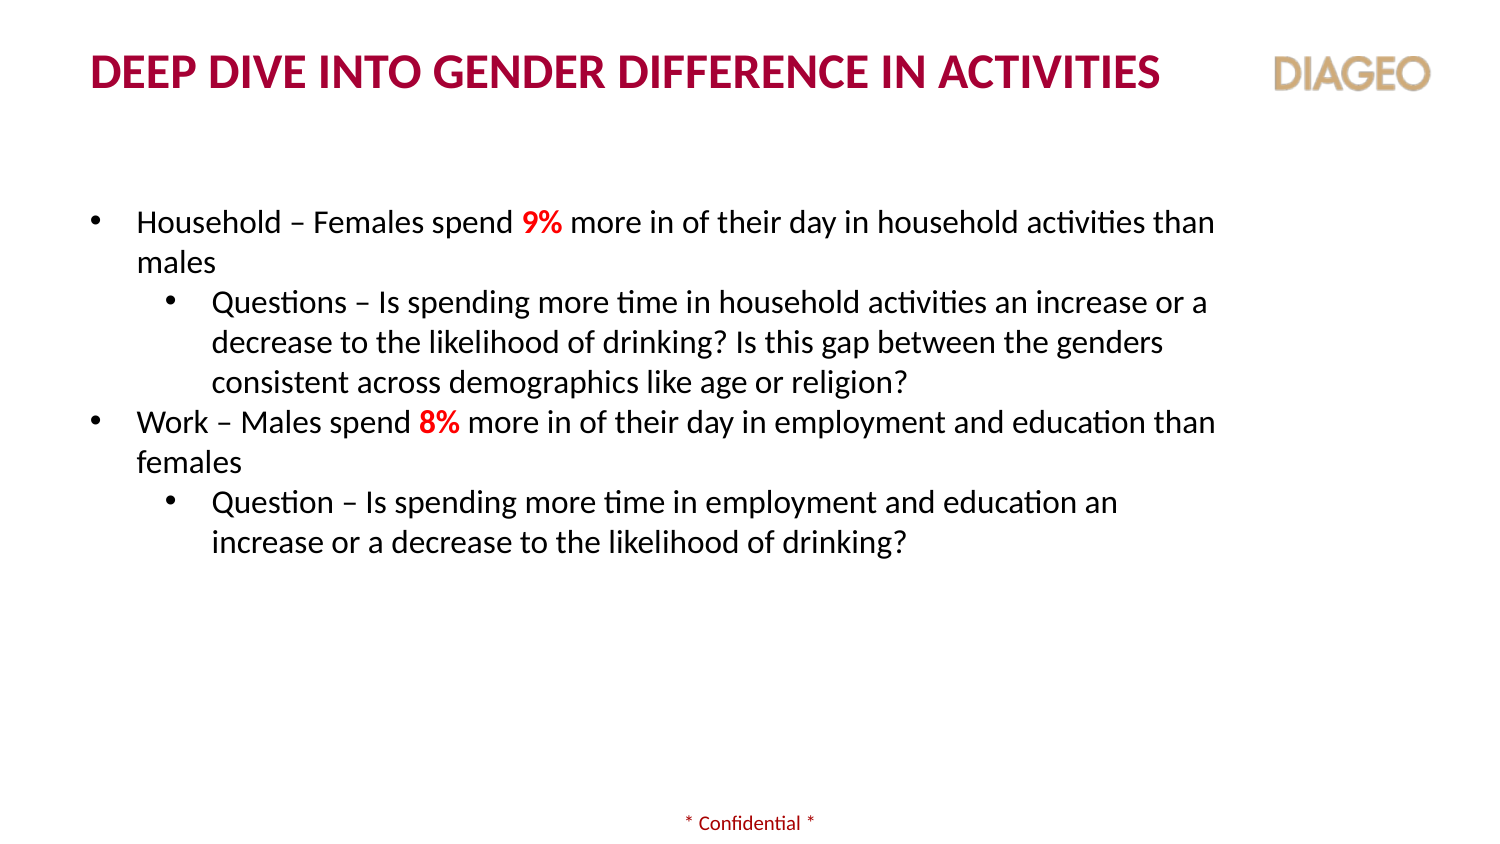

# DEEP dive into gender difference in activities
Household – Females spend 9% more in of their day in household activities than males
Questions – Is spending more time in household activities an increase or a decrease to the likelihood of drinking? Is this gap between the genders consistent across demographics like age or religion?
Work – Males spend 8% more in of their day in employment and education than females
Question – Is spending more time in employment and education an increase or a decrease to the likelihood of drinking?